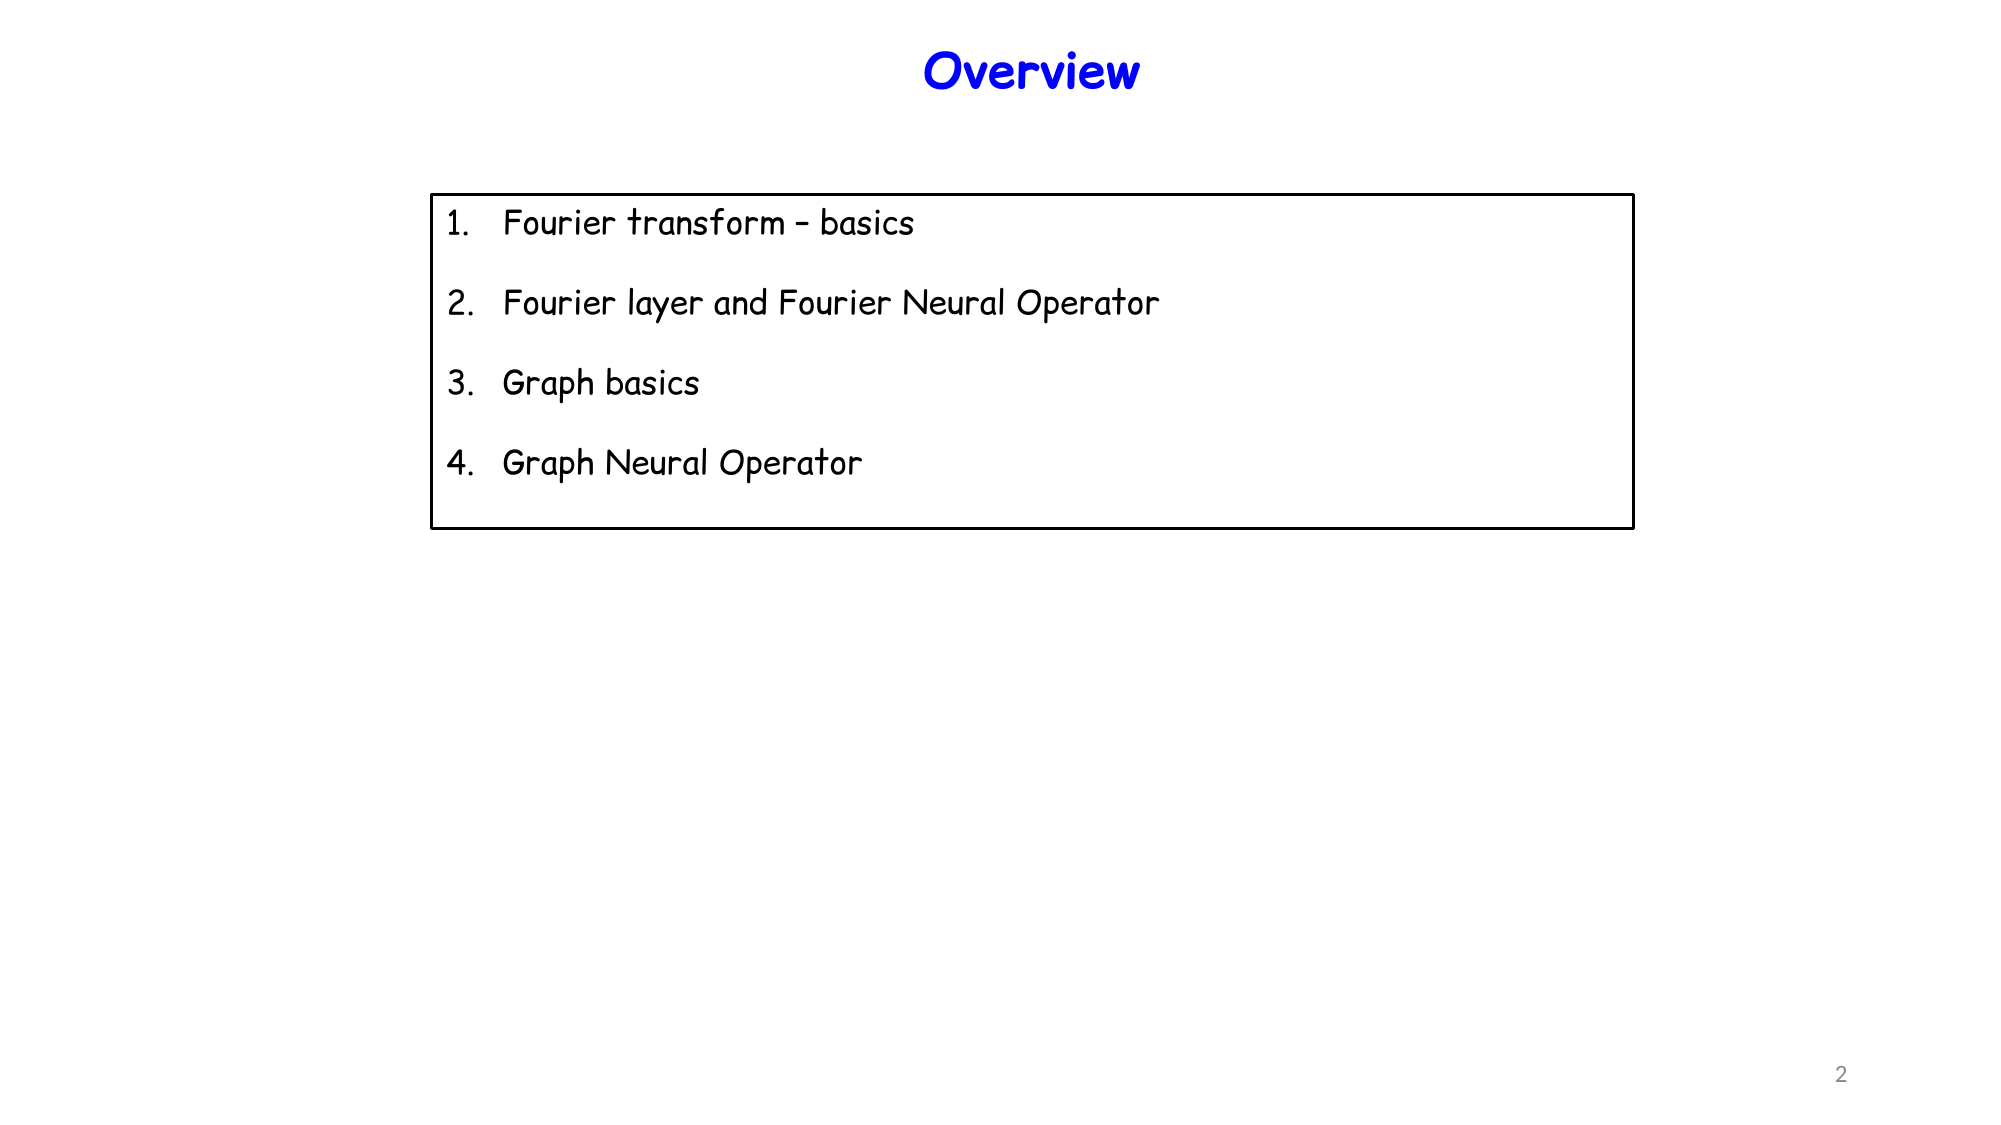

Overview

Fourier transform – basics

Fourier layer and Fourier Neural Operator

Graph basics

Graph Neural Operator

2